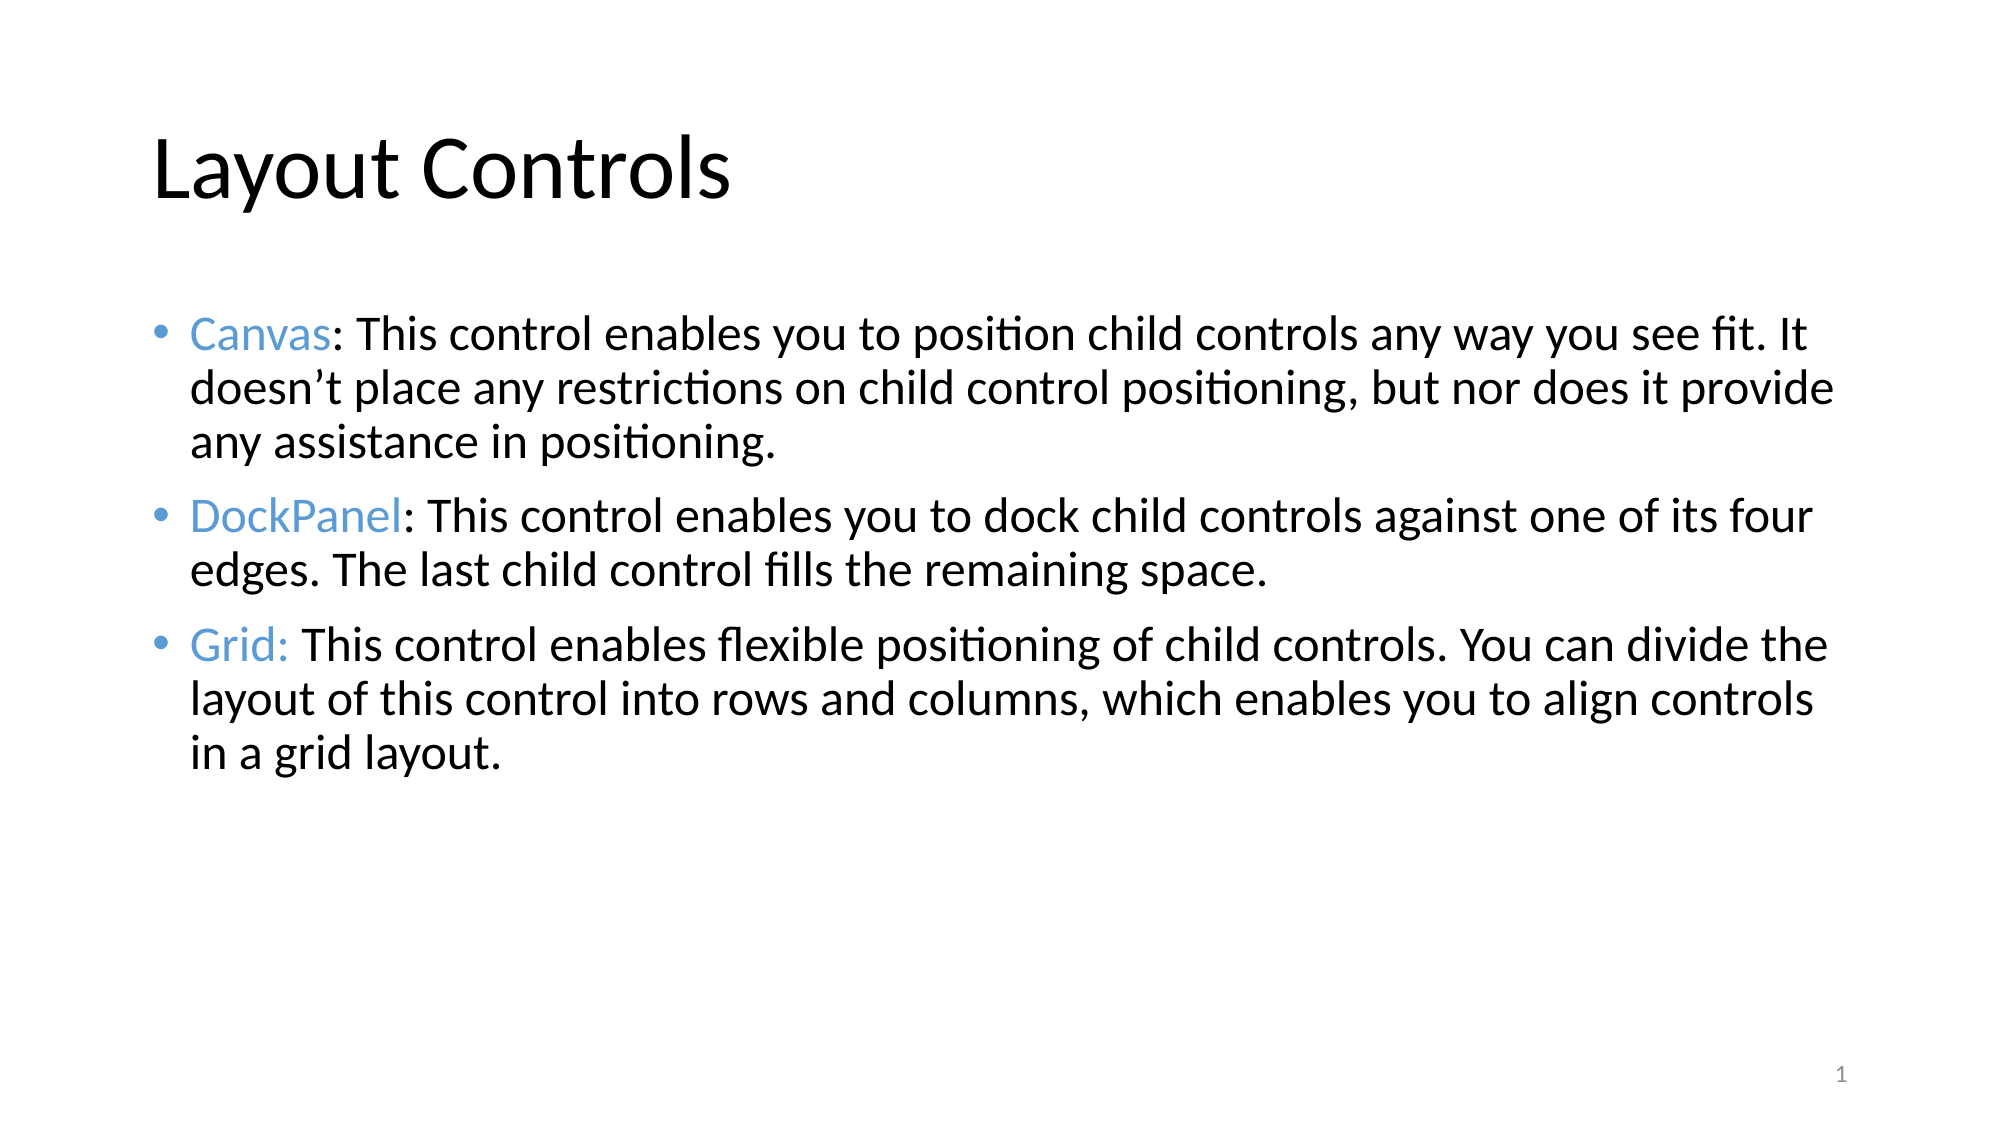

# Layout Controls
Canvas: This control enables you to position child controls any way you see fit. It doesn’t place any restrictions on child control positioning, but nor does it provide any assistance in positioning.
DockPanel: This control enables you to dock child controls against one of its four edges. The last child control fills the remaining space.
Grid: This control enables flexible positioning of child controls. You can divide the layout of this control into rows and columns, which enables you to align controls in a grid layout.
1